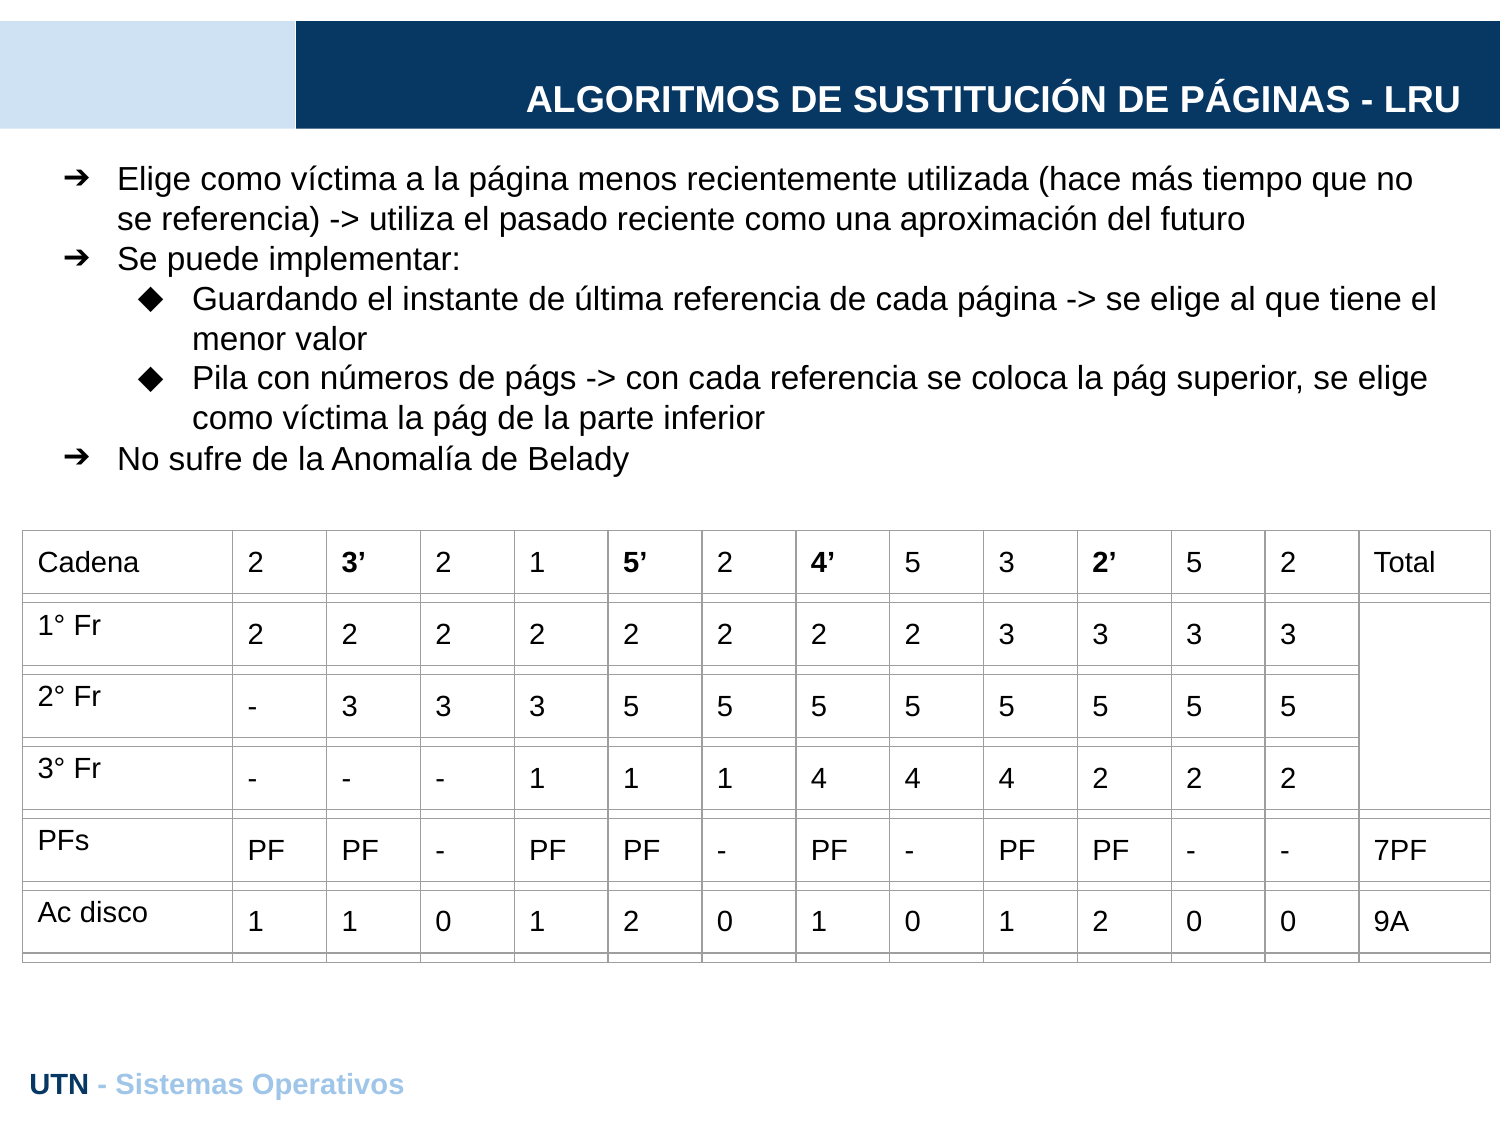

# ALGORITMOS DE SUSTITUCIÓN DE PÁGINAS - LRU
Elige como víctima a la página menos recientemente utilizada (hace más tiempo que no se referencia) -> utiliza el pasado reciente como una aproximación del futuro
Se puede implementar:
Guardando el instante de última referencia de cada página -> se elige al que tiene el menor valor
Pila con números de págs -> con cada referencia se coloca la pág superior, se elige como víctima la pág de la parte inferior
No sufre de la Anomalía de Belady
| Cadena | 2 | 3’ | 2 | 1 | 5’ | 2 | 4’ | 5 | 3 | 2’ | 5 | 2 | Total |
| --- | --- | --- | --- | --- | --- | --- | --- | --- | --- | --- | --- | --- | --- |
| 1° Fr |  |  |  |  |  |  |  |  |  |  |  |  |  |
| 2° Fr |  |  |  |  |  |  |  |  |  |  |  |  |  |
| 3° Fr |  |  |  |  |  |  |  |  |  |  |  |  |  |
| PFs |  |  |  |  |  |  |  |  |  |  |  |  |  |
| Ac disco |  |  |  |  |  |  |  |  |  |  |  |  |  |
|  |  |  |  |  |  |  |  |  |  |  |  |  |  |
| --- | --- | --- | --- | --- | --- | --- | --- | --- | --- | --- | --- | --- | --- |
|  | 2 | 2 | 2 | 2 | 2 | 2 | 2 | 2 | 3 | 3 | 3 | 3 |  |
|  | - | 3 | 3 | 3 | 5 | 5 | 5 | 5 | 5 | 5 | 5 | 5 |  |
|  | - | - | - | 1 | 1 | 1 | 4 | 4 | 4 | 2 | 2 | 2 |  |
|  | PF | PF | - | PF | PF | - | PF | - | PF | PF | - | - | 7PF |
|  | 1 | 1 | 0 | 1 | 2 | 0 | 1 | 0 | 1 | 2 | 0 | 0 | 9A |
UTN - Sistemas Operativos